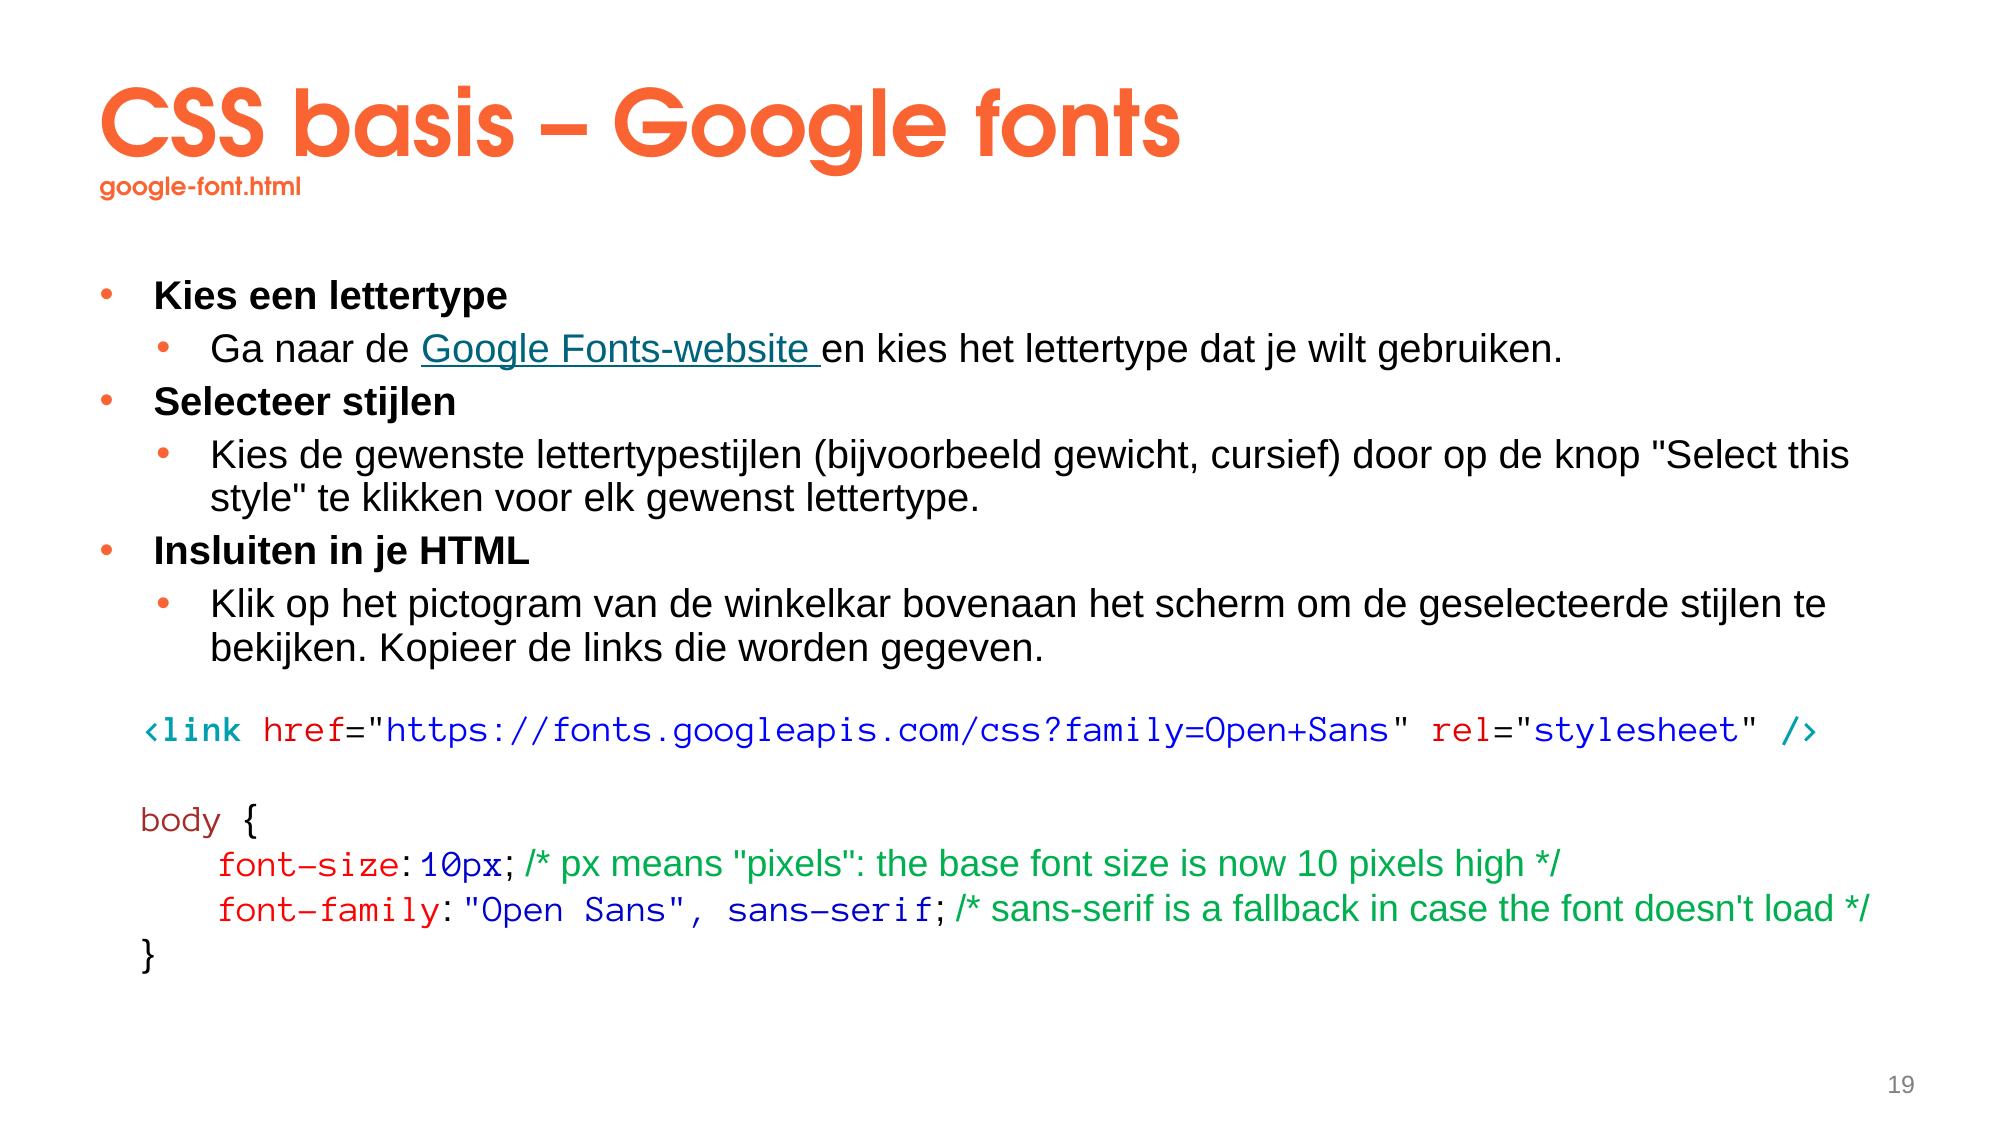

# CSS basis – Google fonts google-font.html
Kies een lettertype
Ga naar de Google Fonts-website en kies het lettertype dat je wilt gebruiken.
Selecteer stijlen
Kies de gewenste lettertypestijlen (bijvoorbeeld gewicht, cursief) door op de knop "Select this style" te klikken voor elk gewenst lettertype.
Insluiten in je HTML
Klik op het pictogram van de winkelkar bovenaan het scherm om de geselecteerde stijlen te bekijken. Kopieer de links die worden gegeven.

<link href="https://fonts.googleapis.com/css?family=Open+Sans" rel="stylesheet" />

body {
font-size: 10px; /* px means "pixels": the base font size is now 10 pixels high */
font-family: "Open Sans", sans-serif; /* sans-serif is a fallback in case the font doesn't load */
}

19